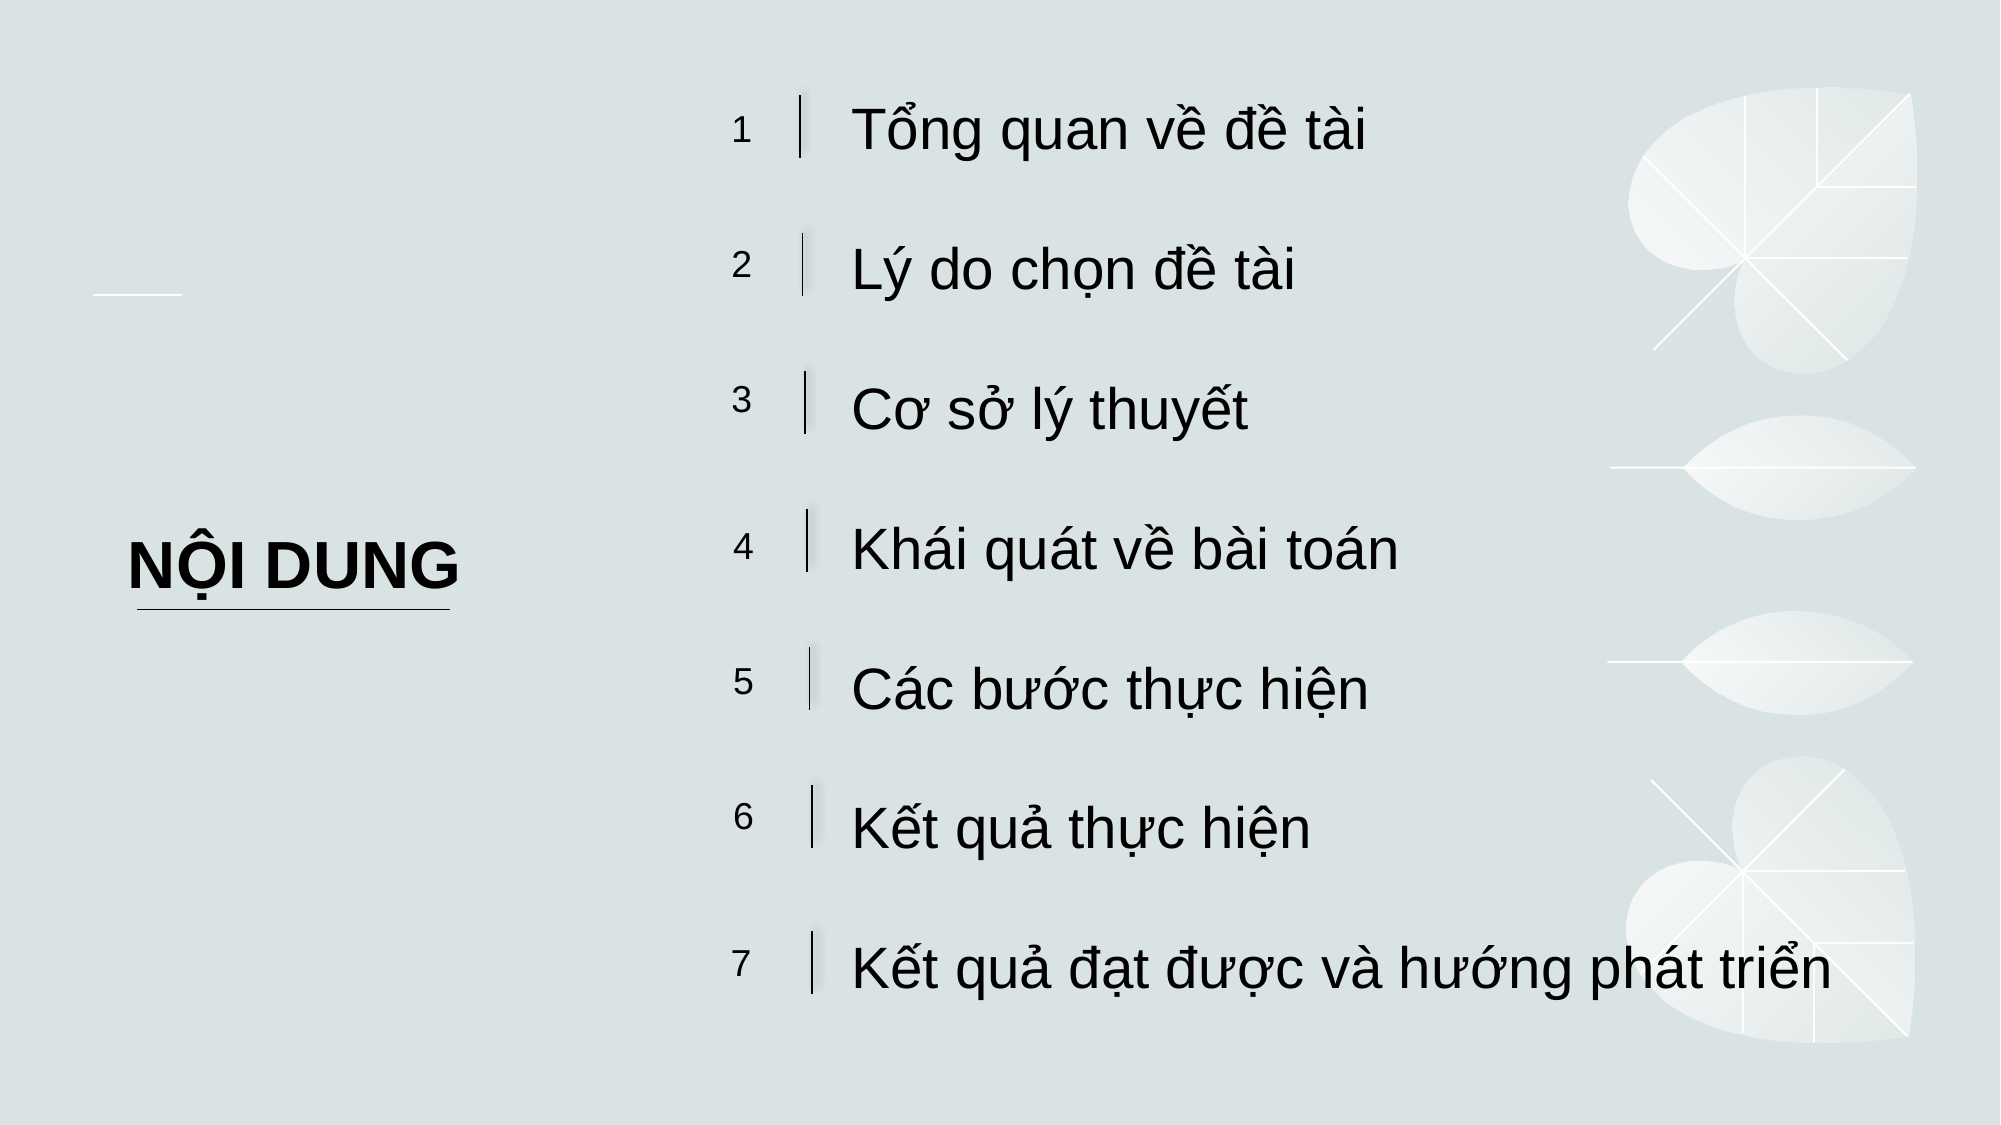

Tổng quan về đề tài

Lý do chọn đề tài

Cơ sở lý thuyết

Khái quát về bài toán

Các bước thực hiện

Kết quả thực hiện

Kết quả đạt được và hướng phát triển
1

2

3
4

5

6
7
NỘI DUNG